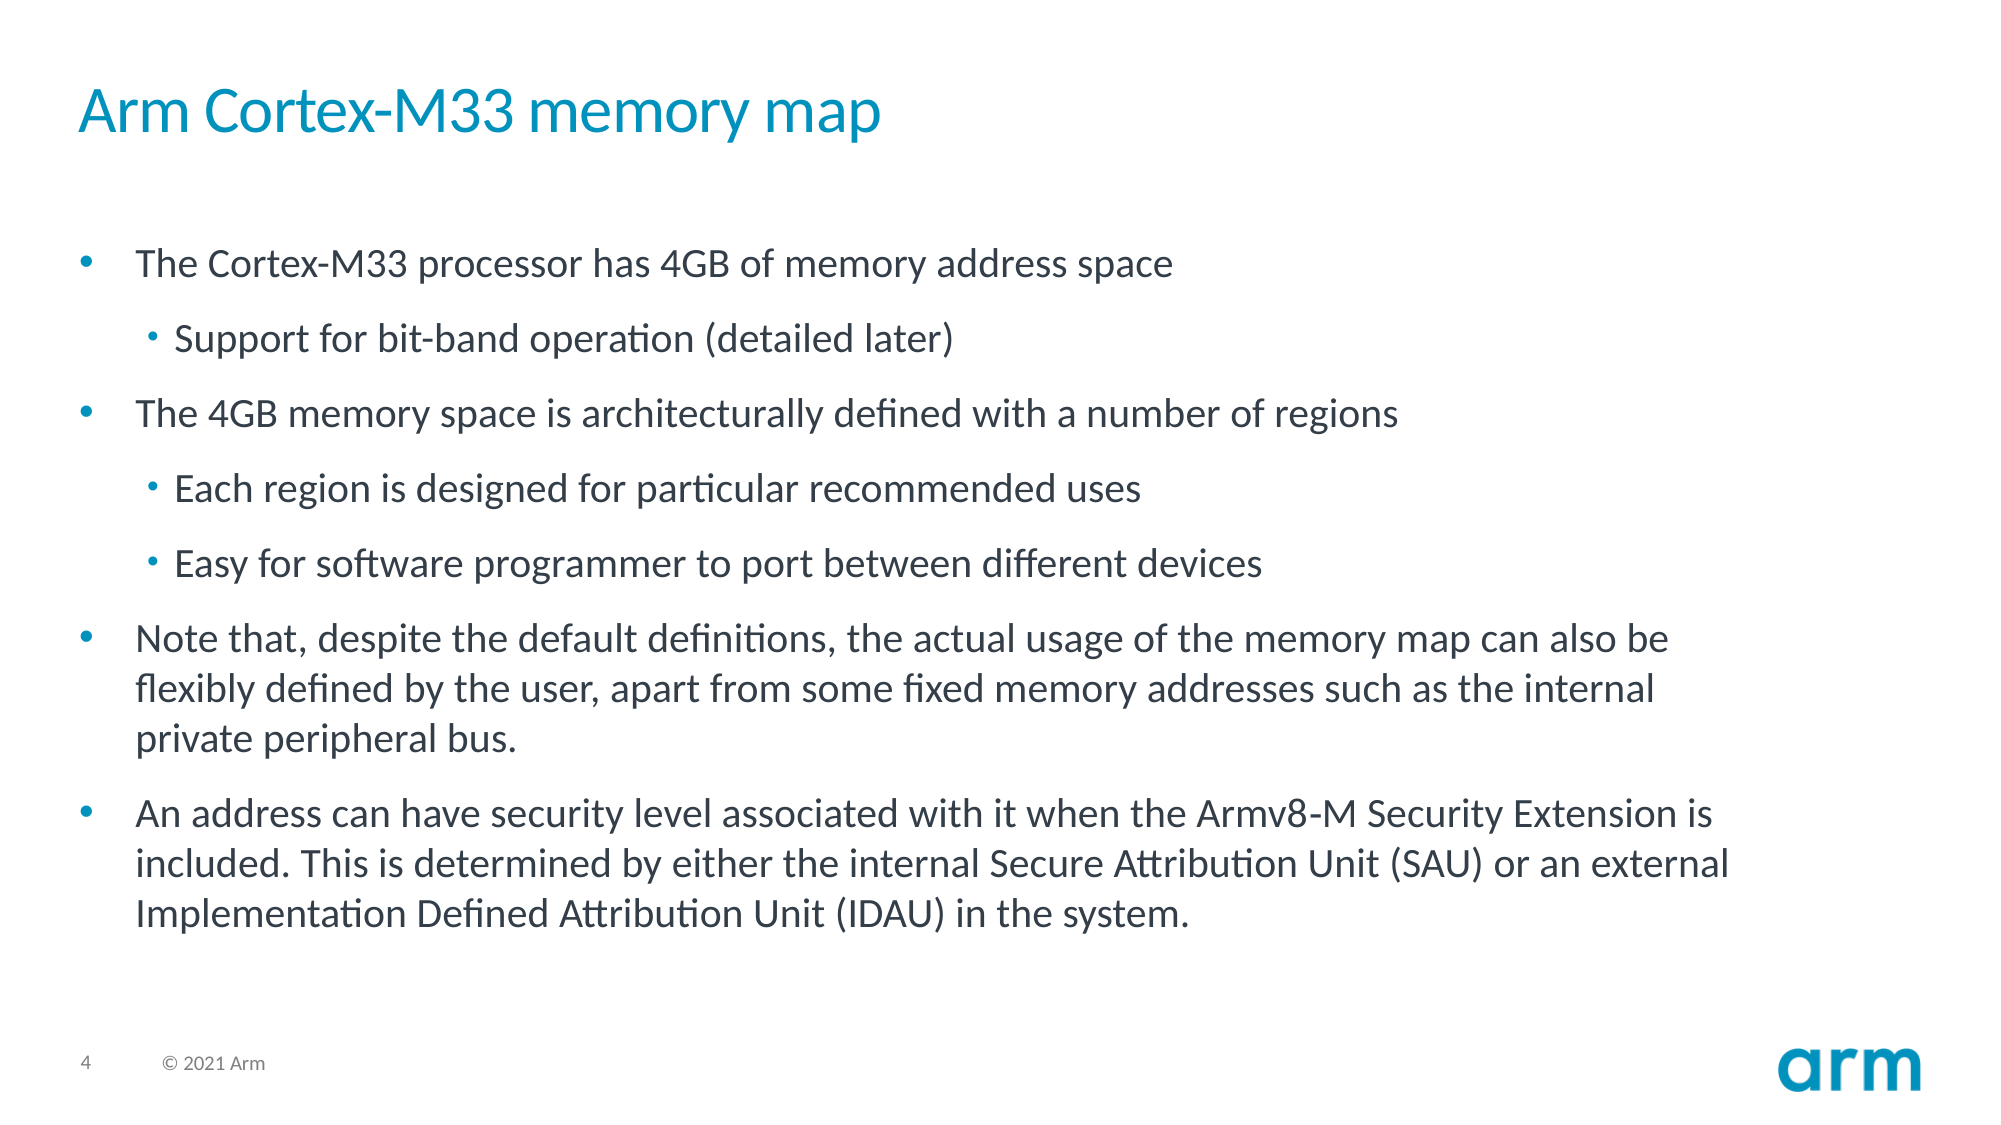

# Arm Cortex-M33 memory map
The Cortex-M33 processor has 4GB of memory address space
Support for bit-band operation (detailed later)
The 4GB memory space is architecturally defined with a number of regions
Each region is designed for particular recommended uses
Easy for software programmer to port between different devices
Note that, despite the default definitions, the actual usage of the memory map can also be flexibly defined by the user, apart from some fixed memory addresses such as the internal private peripheral bus.
An address can have security level associated with it when the Armv8‑M Security Extension is included. This is determined by either the internal Secure Attribution Unit (SAU) or an external Implementation Defined Attribution Unit (IDAU) in the system.